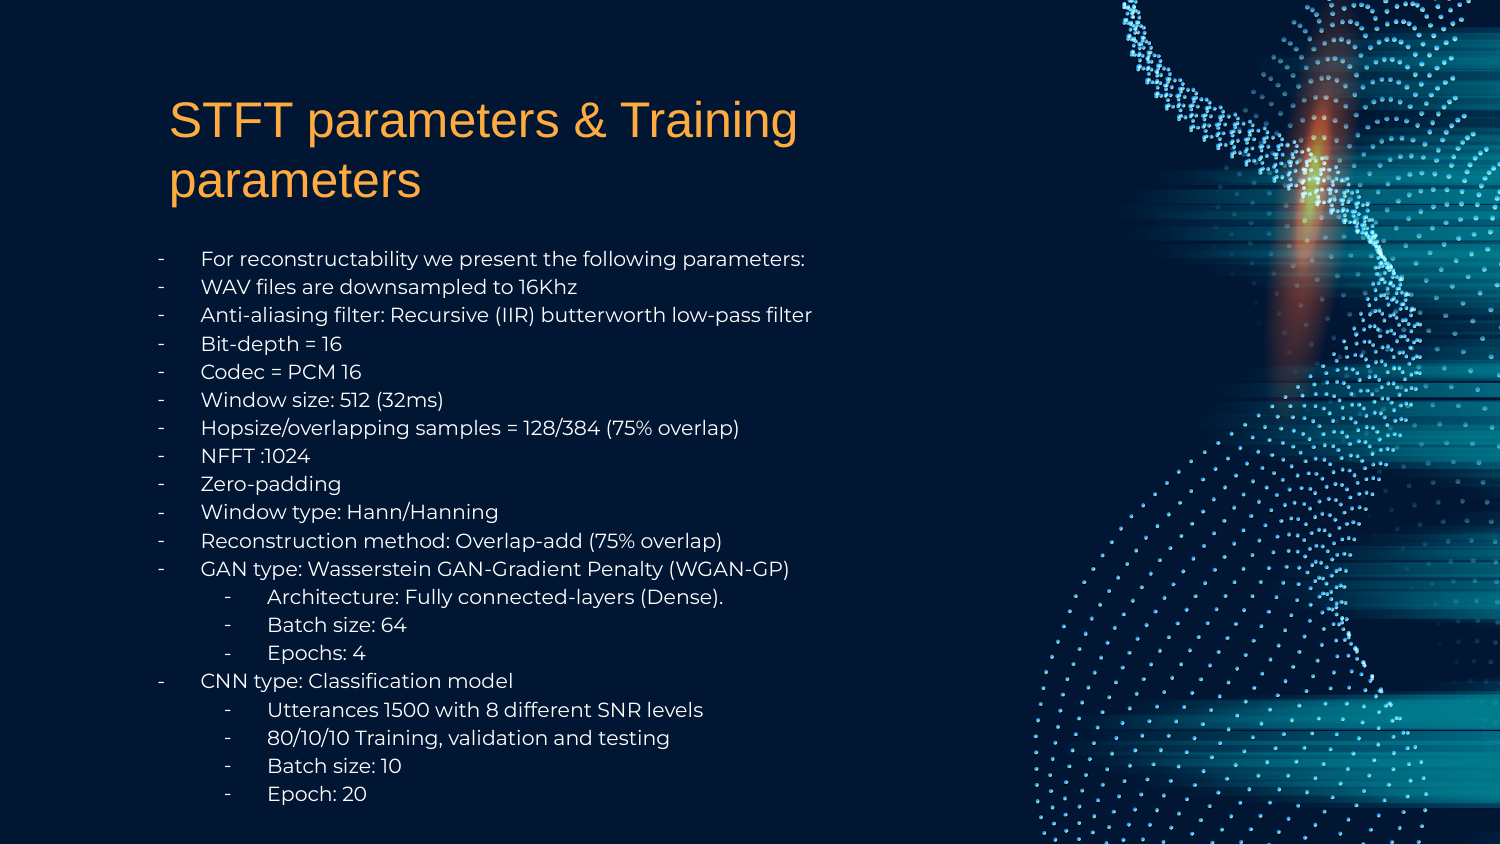

# STFT parameters & Training parameters
For reconstructability we present the following parameters:
WAV files are downsampled to 16Khz
Anti-aliasing filter: Recursive (IIR) butterworth low-pass filter
Bit-depth = 16
Codec = PCM 16
Window size: 512 (32ms)
Hopsize/overlapping samples = 128/384 (75% overlap)
NFFT :1024
Zero-padding
Window type: Hann/Hanning
Reconstruction method: Overlap-add (75% overlap)
GAN type: Wasserstein GAN-Gradient Penalty (WGAN-GP)
Architecture: Fully connected-layers (Dense).
Batch size: 64
Epochs: 4
CNN type: Classification model
Utterances 1500 with 8 different SNR levels
80/10/10 Training, validation and testing
Batch size: 10
Epoch: 20